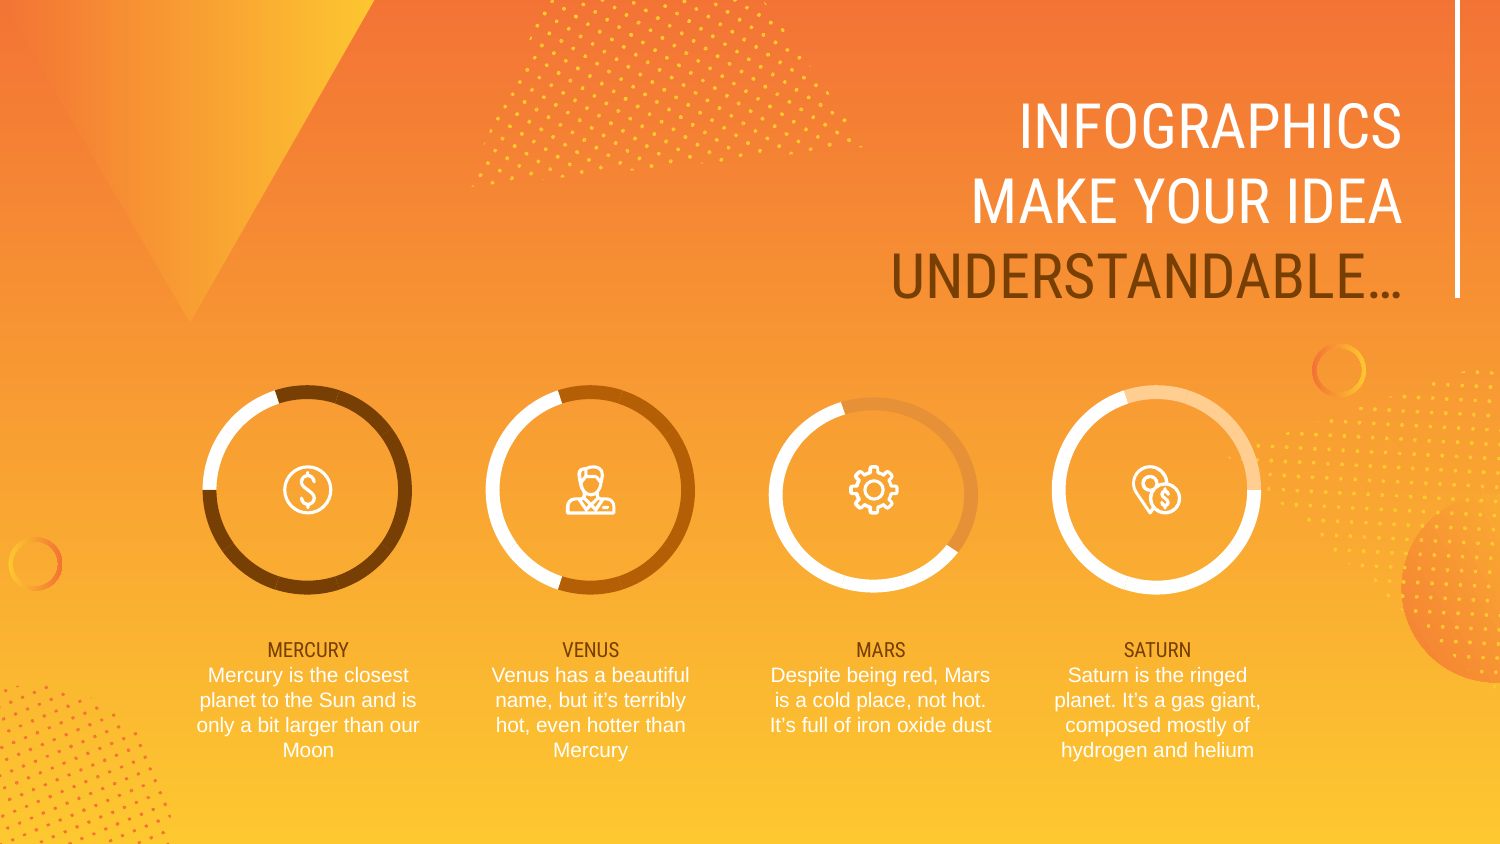

# INFOGRAPHICS MAKE YOUR IDEA UNDERSTANDABLE…

MERCURY
Mercury is the closest planet to the Sun and is only a bit larger than our Moon
VENUS
Venus has a beautiful name, but it’s terribly hot, even hotter than Mercury
MARS
Despite being red, Mars is a cold place, not hot. It’s full of iron oxide dust
SATURN
Saturn is the ringed planet. It’s a gas giant, composed mostly of hydrogen and helium